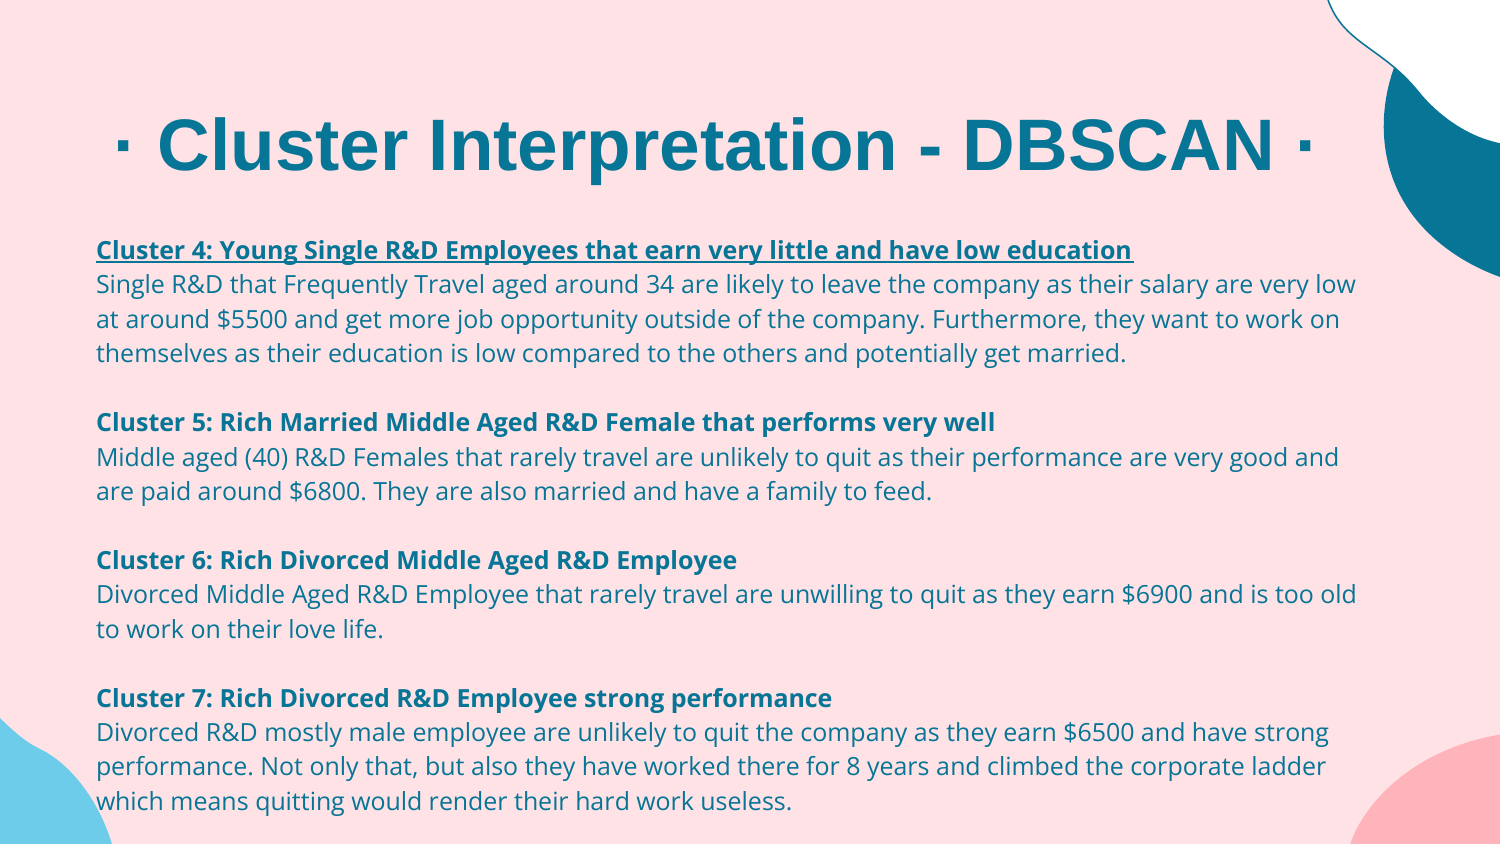

# · Cluster Interpretation - DBSCAN ·
Cluster 4: Young Single R&D Employees that earn very little and have low education
Single R&D that Frequently Travel aged around 34 are likely to leave the company as their salary are very low at around $5500 and get more job opportunity outside of the company. Furthermore, they want to work on themselves as their education is low compared to the others and potentially get married.

Cluster 5: Rich Married Middle Aged R&D Female that performs very well
Middle aged (40) R&D Females that rarely travel are unlikely to quit as their performance are very good and are paid around $6800. They are also married and have a family to feed.

Cluster 6: Rich Divorced Middle Aged R&D Employee
Divorced Middle Aged R&D Employee that rarely travel are unwilling to quit as they earn $6900 and is too old to work on their love life.

Cluster 7: Rich Divorced R&D Employee strong performance
Divorced R&D mostly male employee are unlikely to quit the company as they earn $6500 and have strong performance. Not only that, but also they have worked there for 8 years and climbed the corporate ladder which means quitting would render their hard work useless.